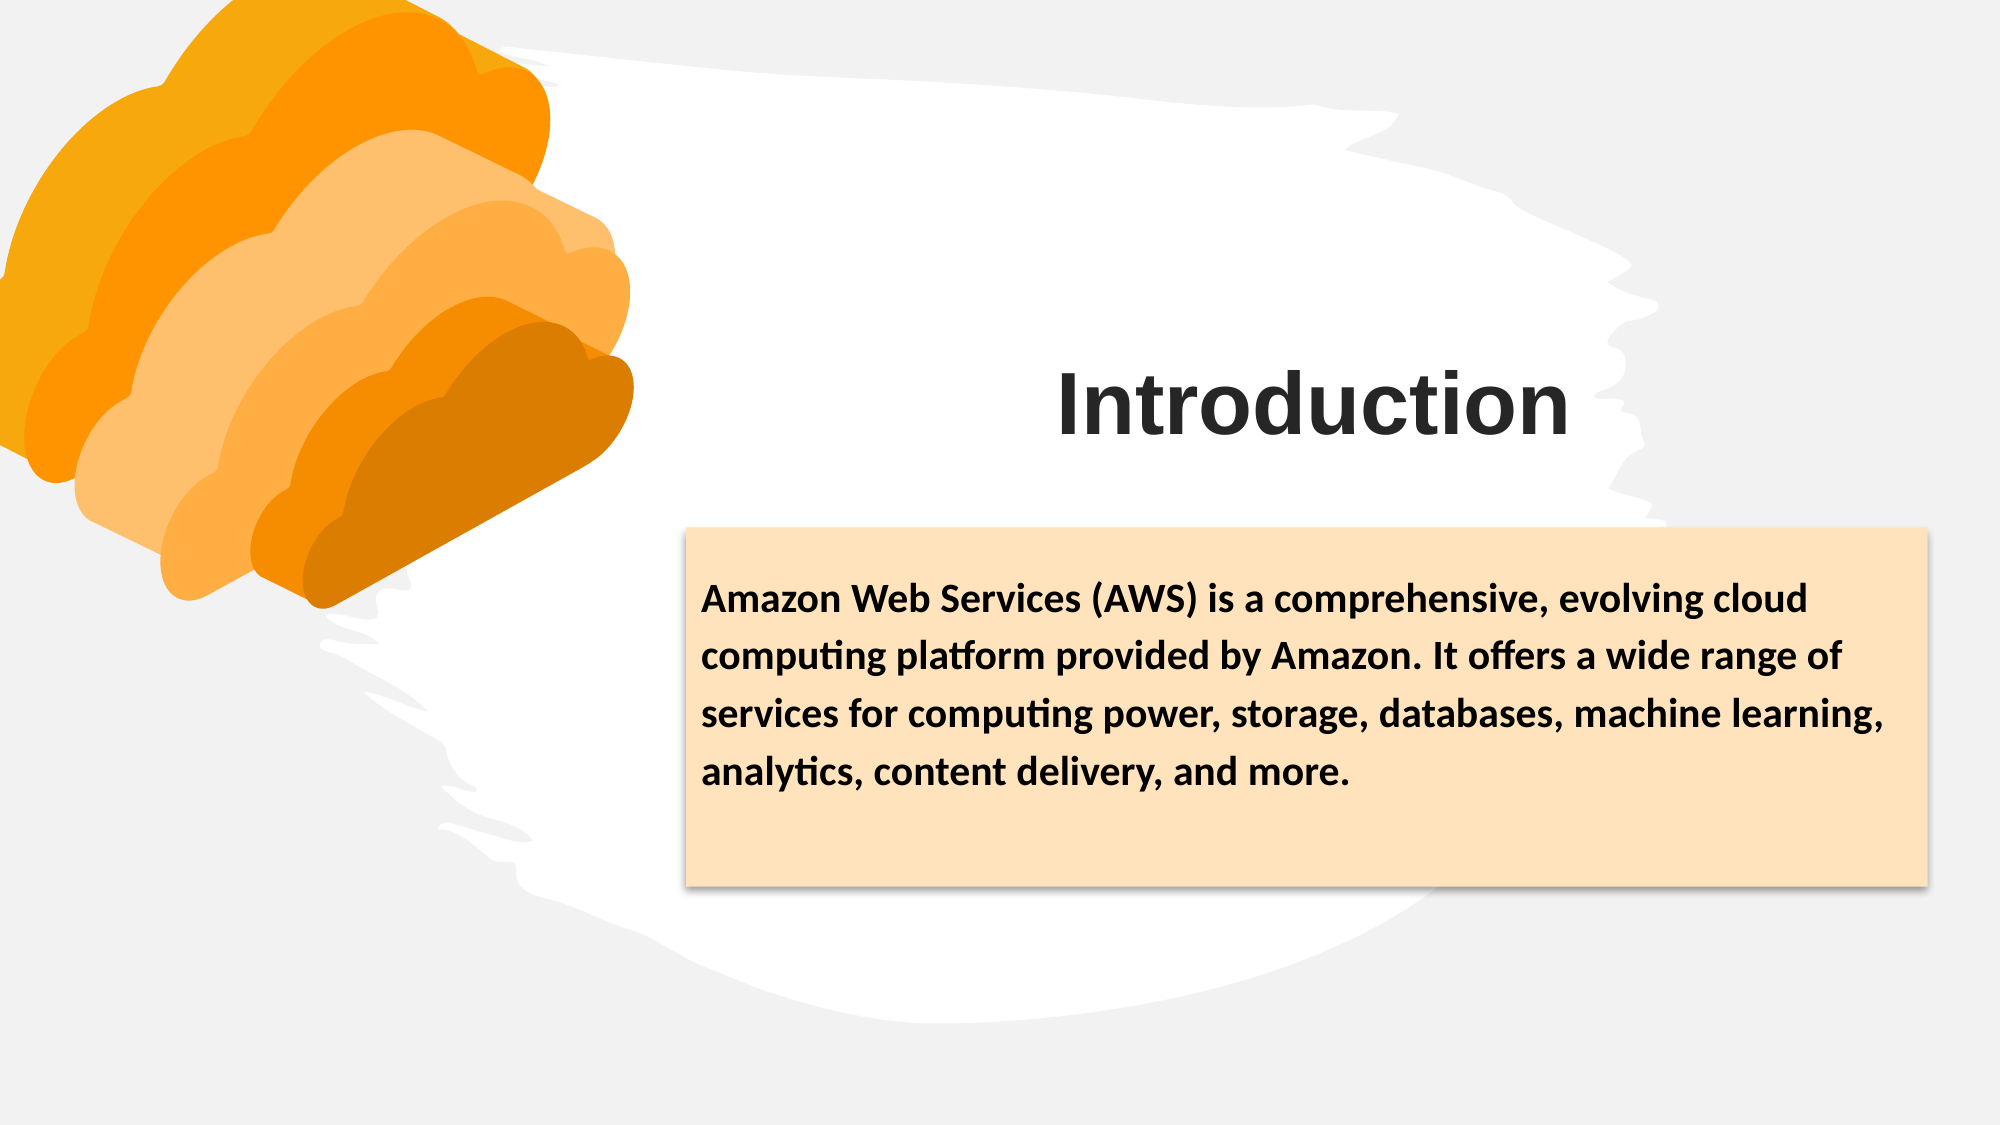

Introduction
Amazon Web Services (AWS) is a comprehensive, evolving cloud computing platform provided by Amazon. It offers a wide range of services for computing power, storage, databases, machine learning, analytics, content delivery, and more.